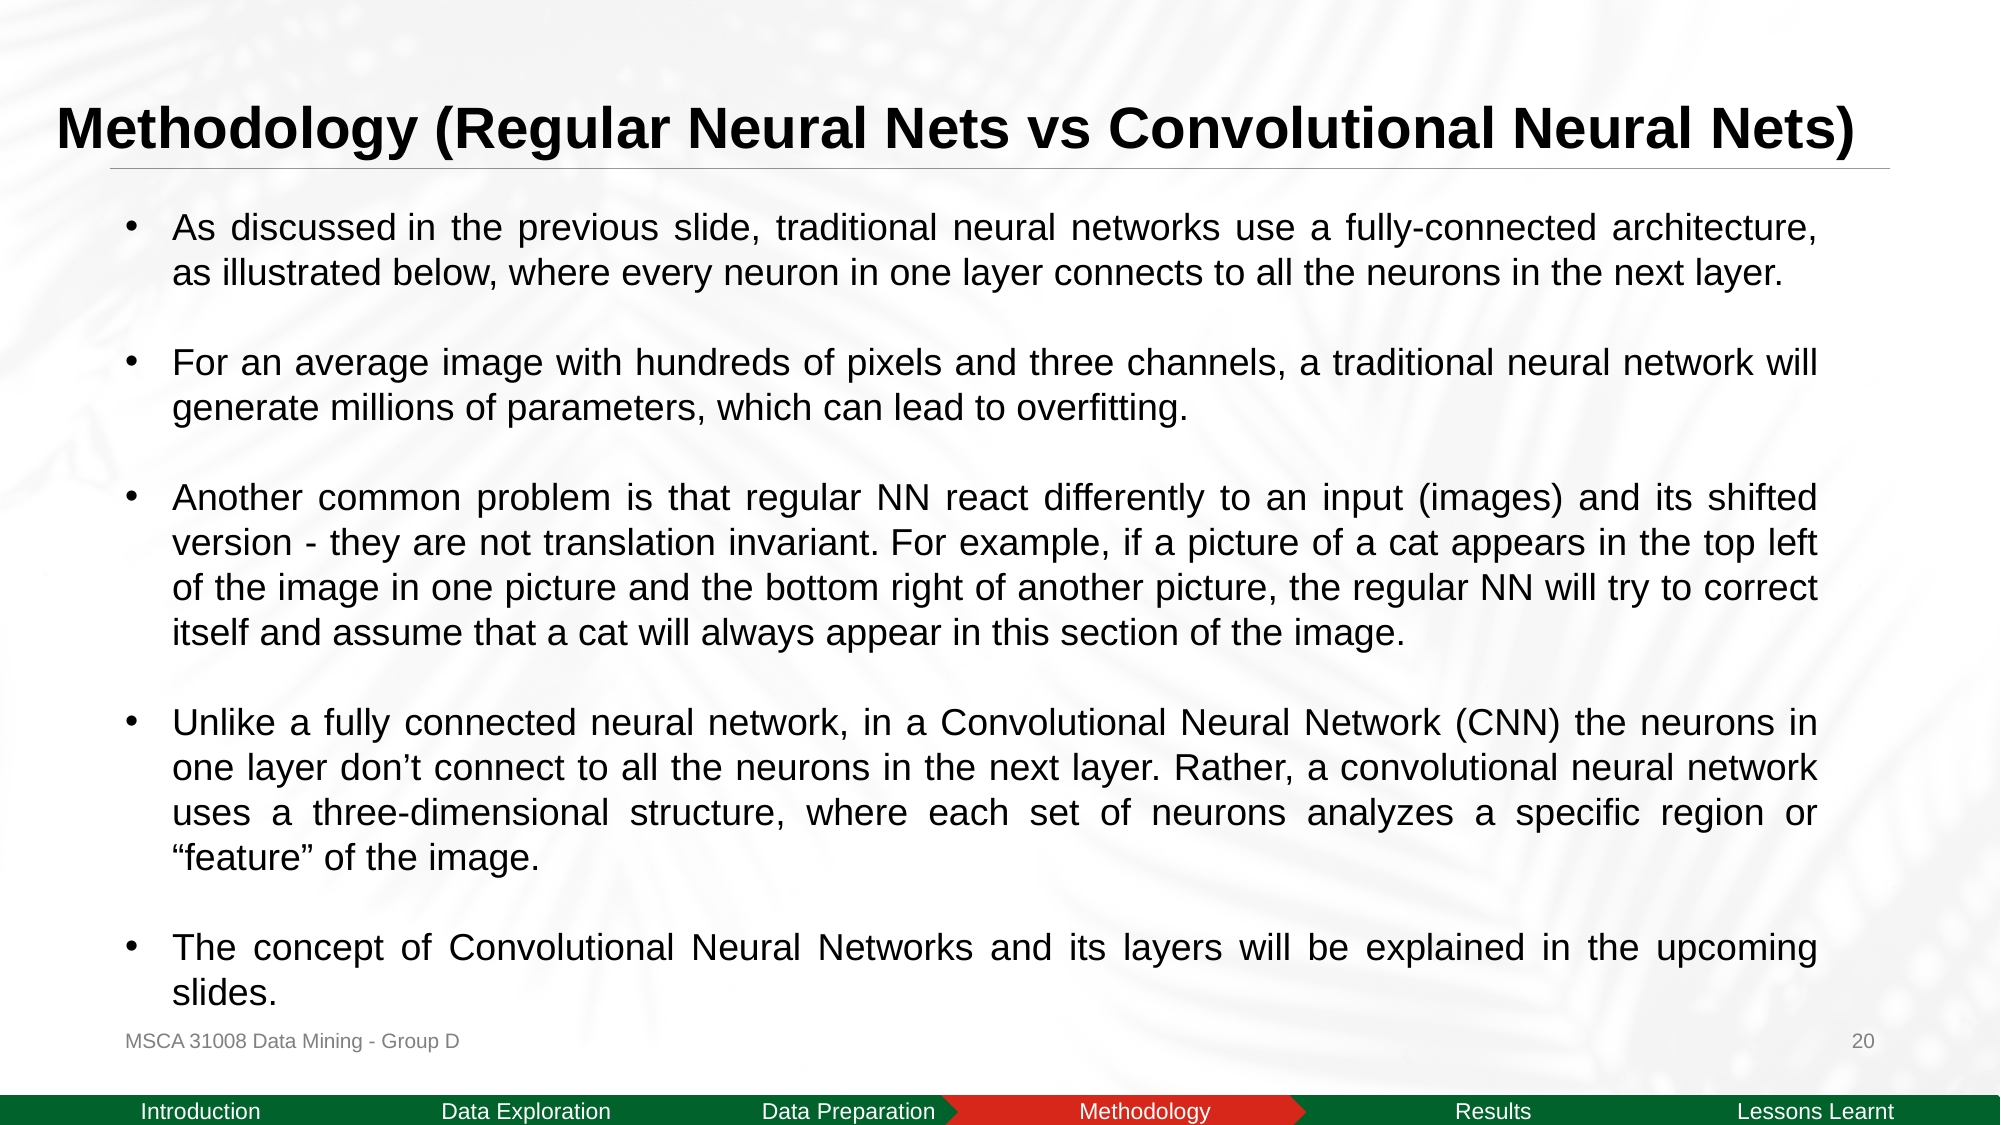

# Methodology (Regular Neural Nets vs Convolutional Neural Nets)
As discussed in the previous slide, traditional neural networks use a fully-connected architecture, as illustrated below, where every neuron in one layer connects to all the neurons in the next layer.

For an average image with hundreds of pixels and three channels, a traditional neural network will generate millions of parameters, which can lead to overfitting.

Another common problem is that regular NN react differently to an input (images) and its shifted version - they are not translation invariant. For example, if a picture of a cat appears in the top left of the image in one picture and the bottom right of another picture, the regular NN will try to correct itself and assume that a cat will always appear in this section of the image.

Unlike a fully connected neural network, in a Convolutional Neural Network (CNN) the neurons in one layer don’t connect to all the neurons in the next layer. Rather, a convolutional neural network uses a three-dimensional structure, where each set of neurons analyzes a specific region or “feature” of the image.

The concept of Convolutional Neural Networks and its layers will be explained in the upcoming slides.

MSCA 31008 Data Mining - Group D
20
Introduction
Data Exploration
Data Preparation
Methodology
Results
Lessons Learnt